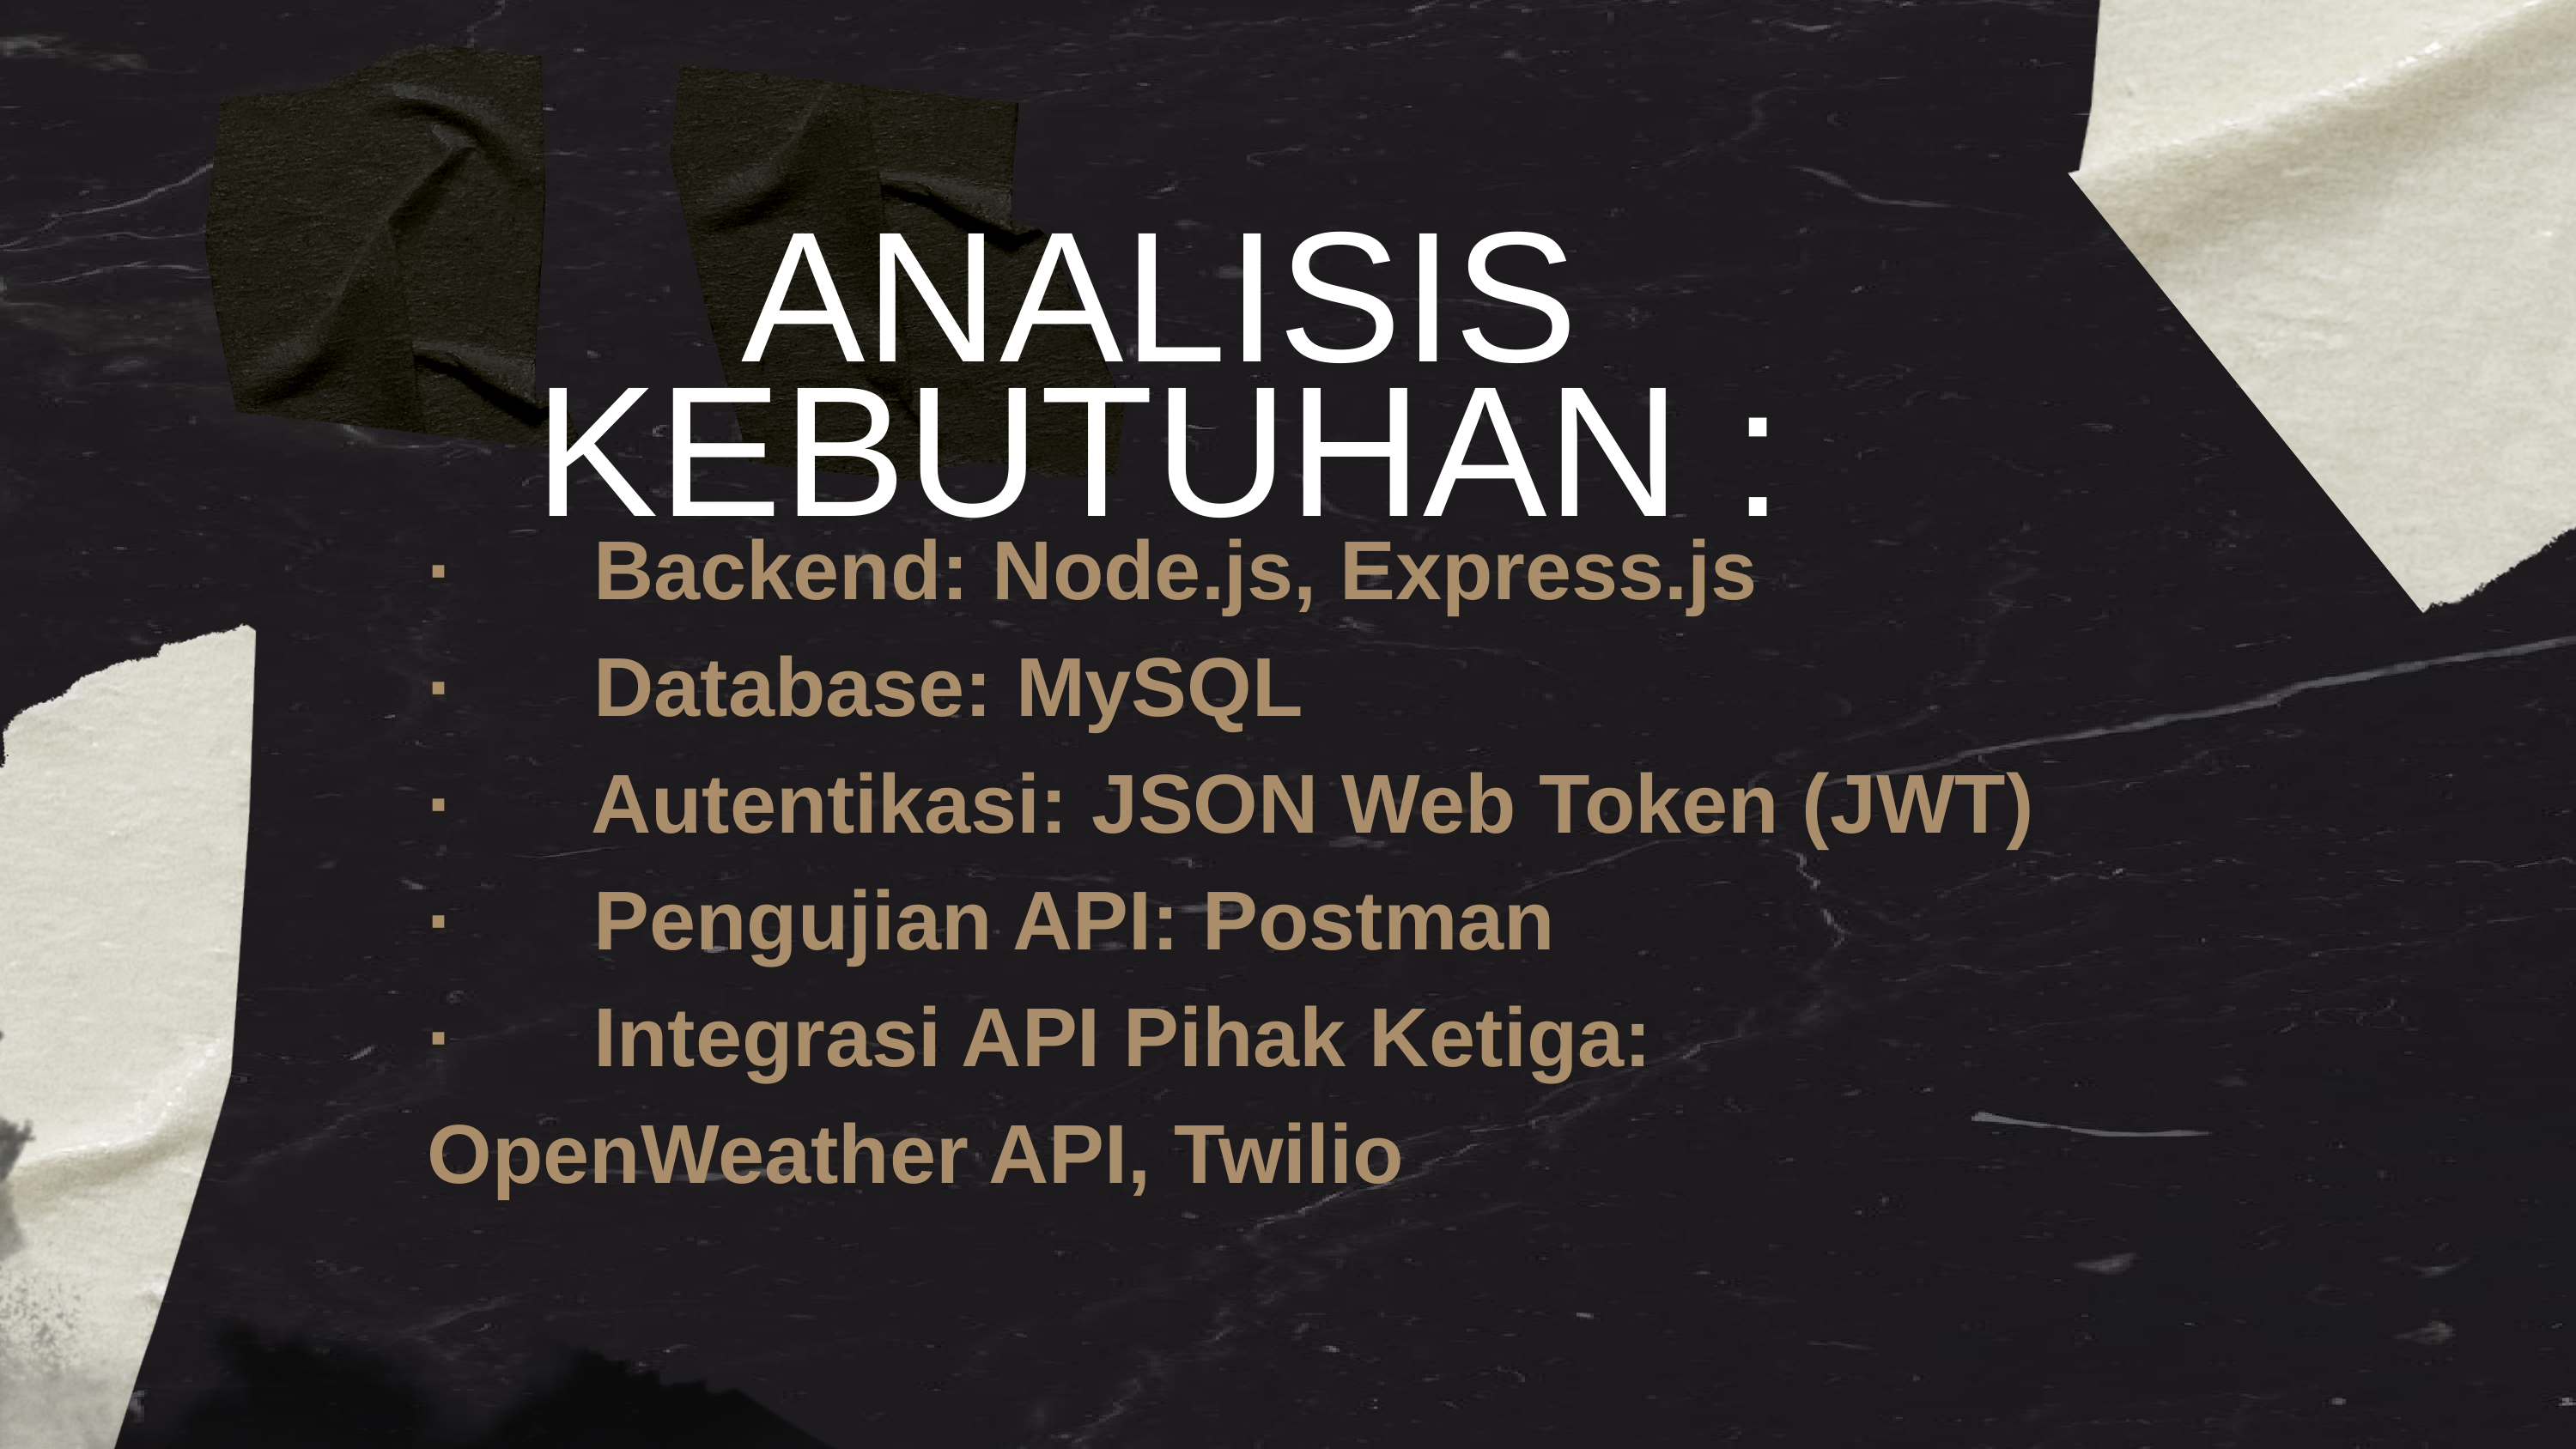

ANALISIS KEBUTUHAN :
·      Backend: Node.js, Express.js
·      Database: MySQL
·      Autentikasi: JSON Web Token (JWT)
·      Pengujian API: Postman
·      Integrasi API Pihak Ketiga: OpenWeather API, Twilio